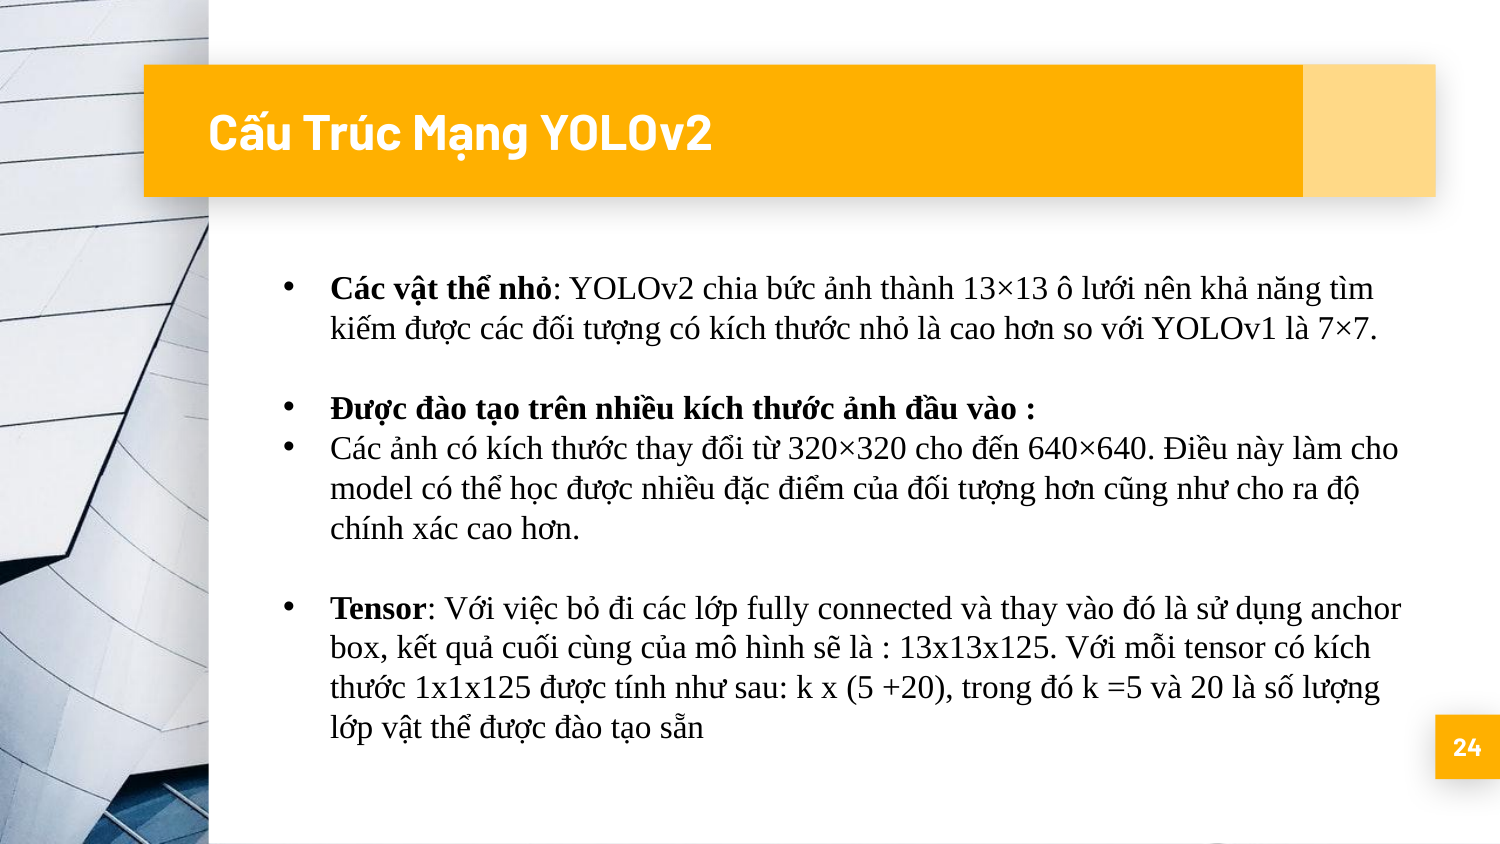

# Cấu Trúc Mạng YOLOv2
Các vật thể nhỏ: YOLOv2 chia bức ảnh thành 13×13 ô lưới nên khả năng tìm kiếm được các đối tượng có kích thước nhỏ là cao hơn so với YOLOv1 là 7×7.

Được đào tạo trên nhiều kích thước ảnh đầu vào :
Các ảnh có kích thước thay đổi từ 320×320 cho đến 640×640. Điều này làm cho model có thể học được nhiều đặc điểm của đối tượng hơn cũng như cho ra độ chính xác cao hơn.

Tensor: Với việc bỏ đi các lớp fully connected và thay vào đó là sử dụng anchor box, kết quả cuối cùng của mô hình sẽ là : 13x13x125. Với mỗi tensor có kích thước 1x1x125 được tính như sau: k x (5 +20), trong đó k =5 và 20 là số lượng lớp vật thể được đào tạo sẵn
24